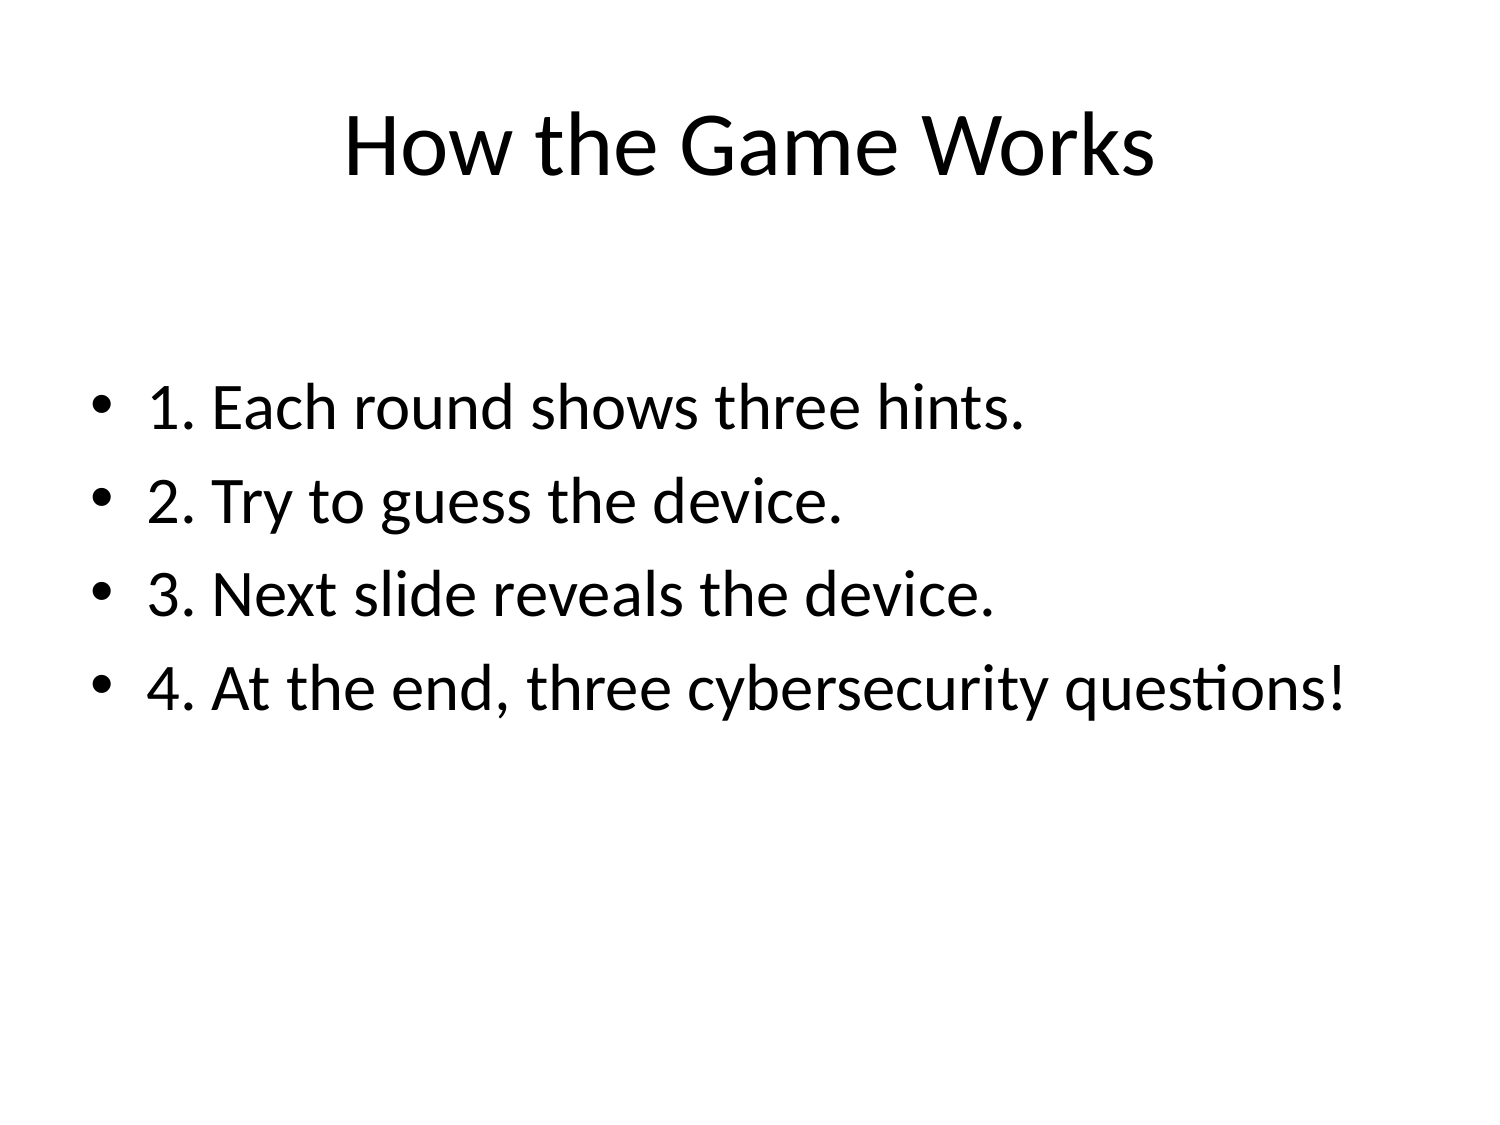

# How the Game Works

1. Each round shows three hints.
2. Try to guess the device.
3. Next slide reveals the device.
4. At the end, three cybersecurity questions!